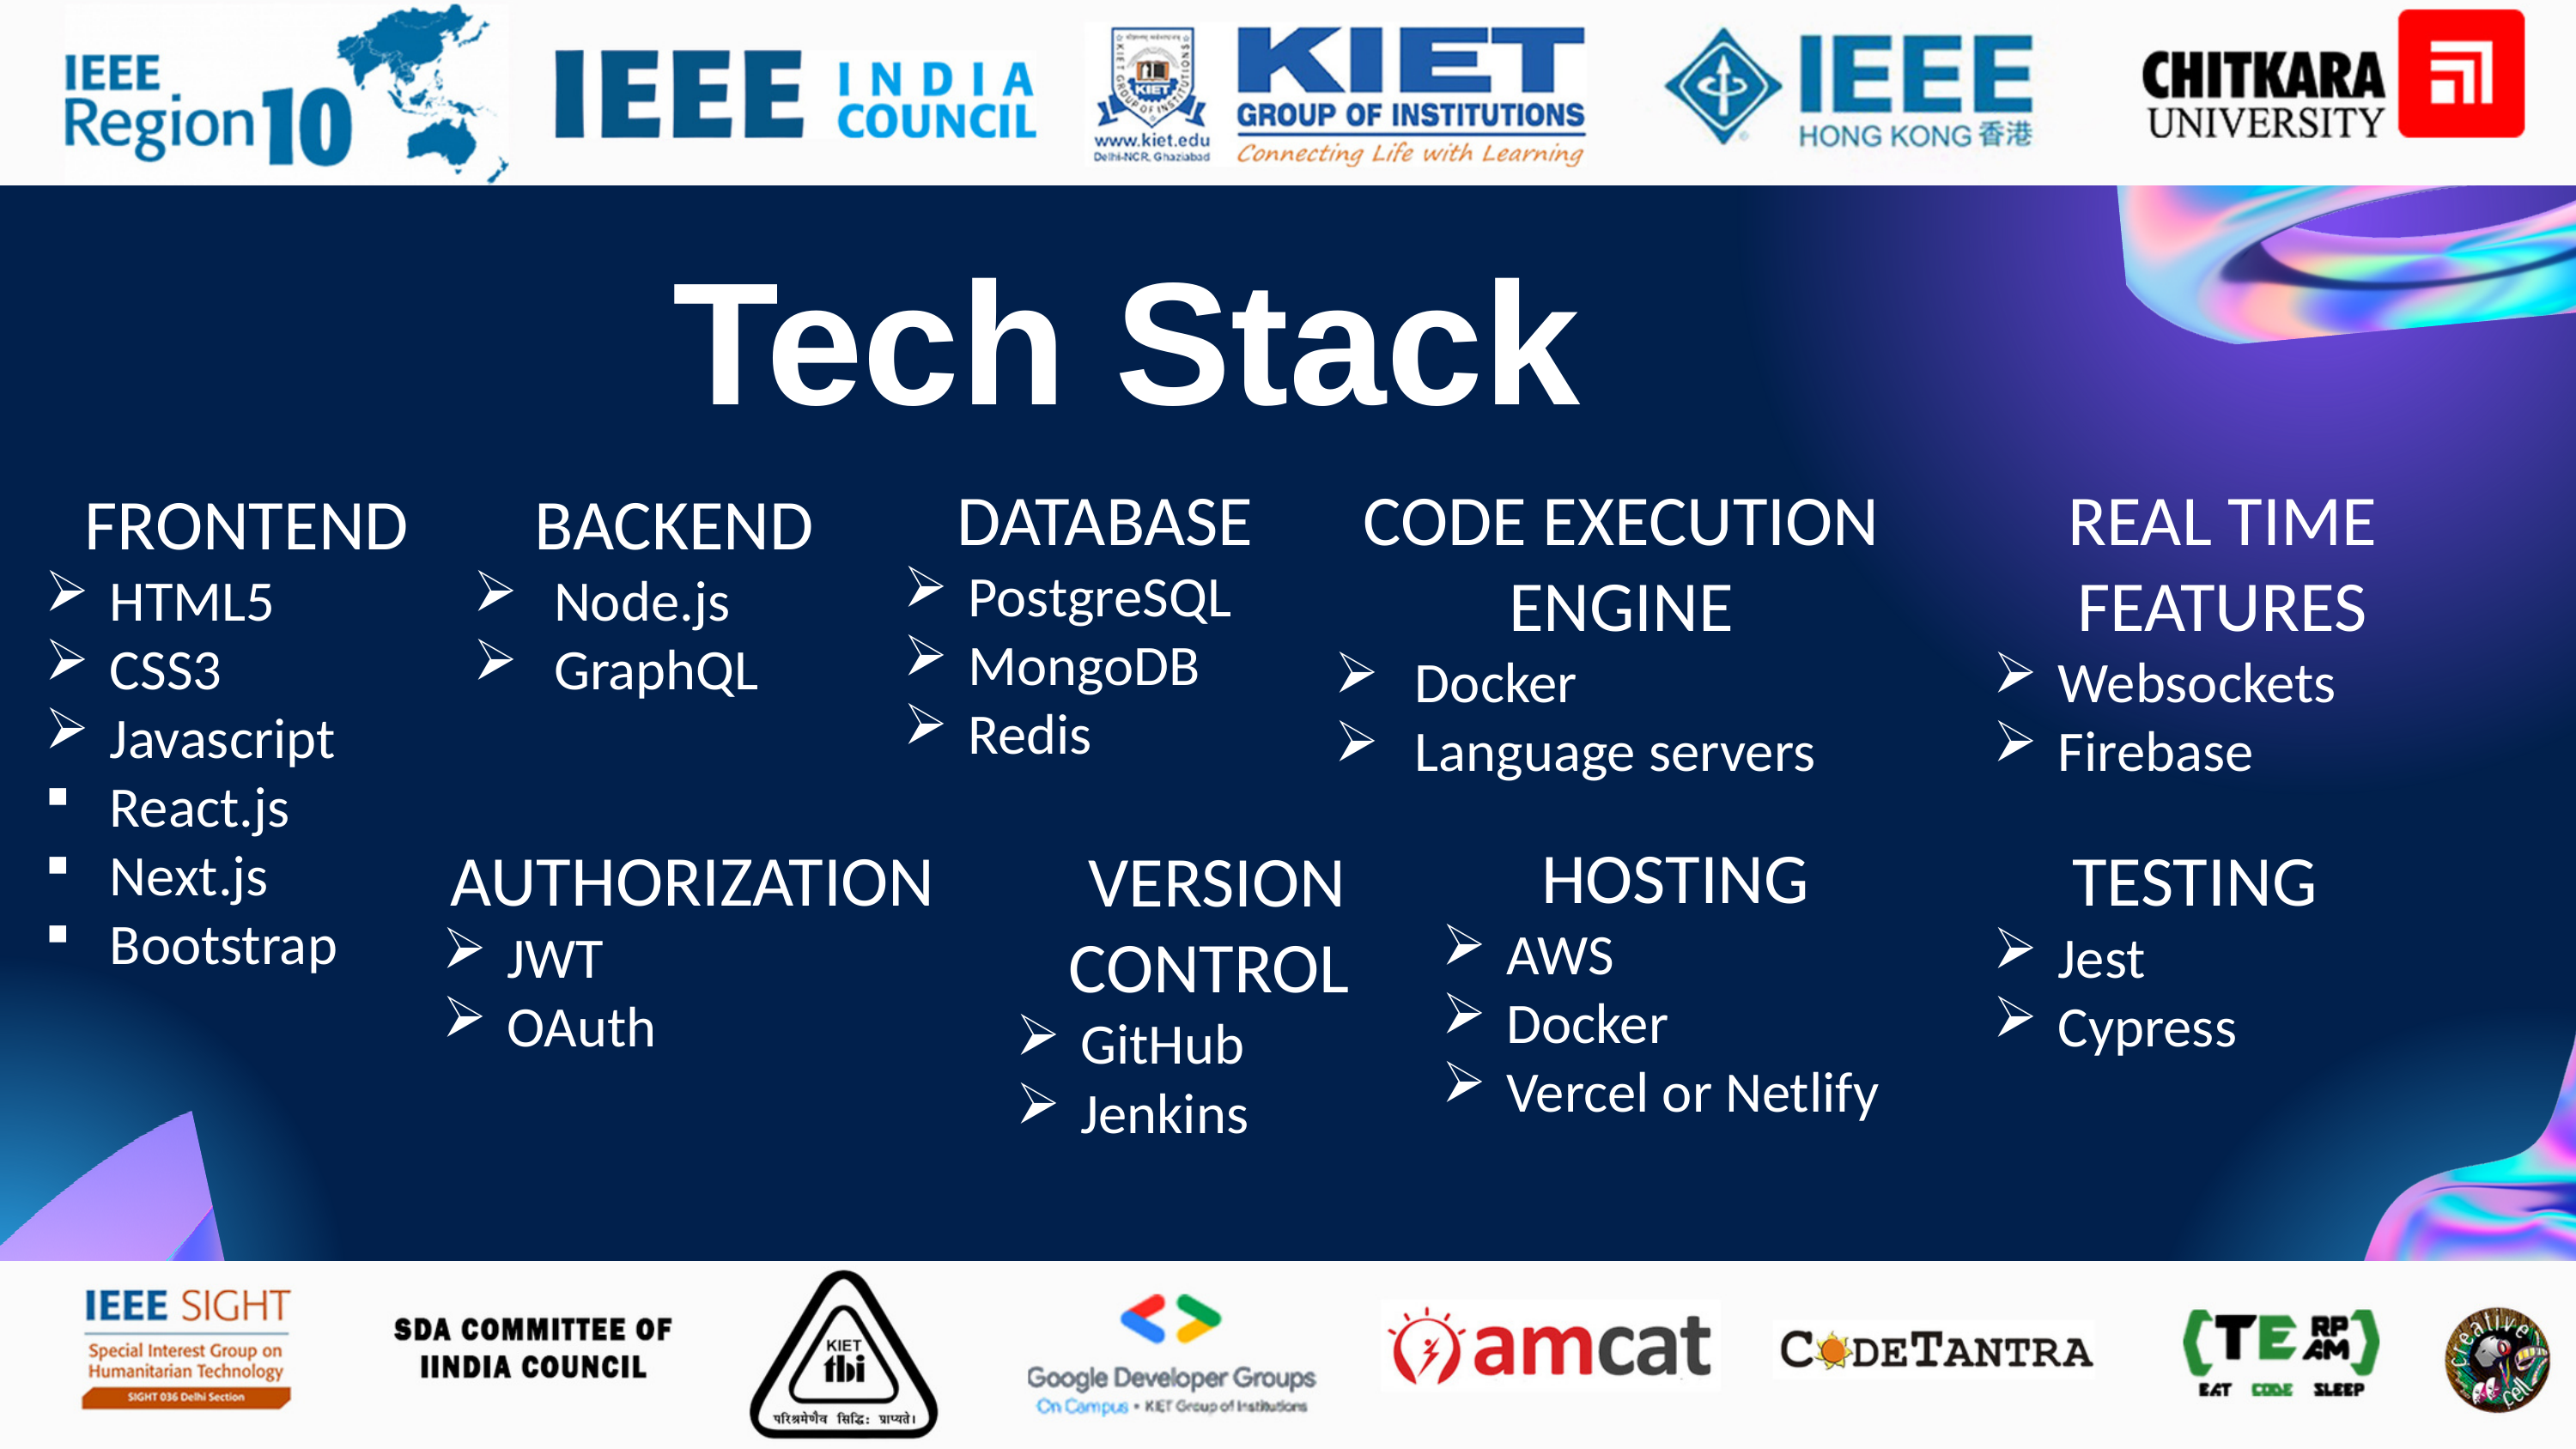

Tech Stack
REAL TIME FEATURES
Websockets
Firebase
DATABASE
PostgreSQL
MongoDB
Redis
CODE EXECUTION ENGINE
Docker
Language servers

FRONTEND
HTML5
CSS3
Javascript
React.js
Next.js
Bootstrap

BACKEND
Node.js
GraphQL
HOSTING
AWS
Docker
Vercel or Netlify
AUTHORIZATION
JWT
OAuth
TESTING
Jest
Cypress
VERSION CONTROL
GitHub
Jenkins